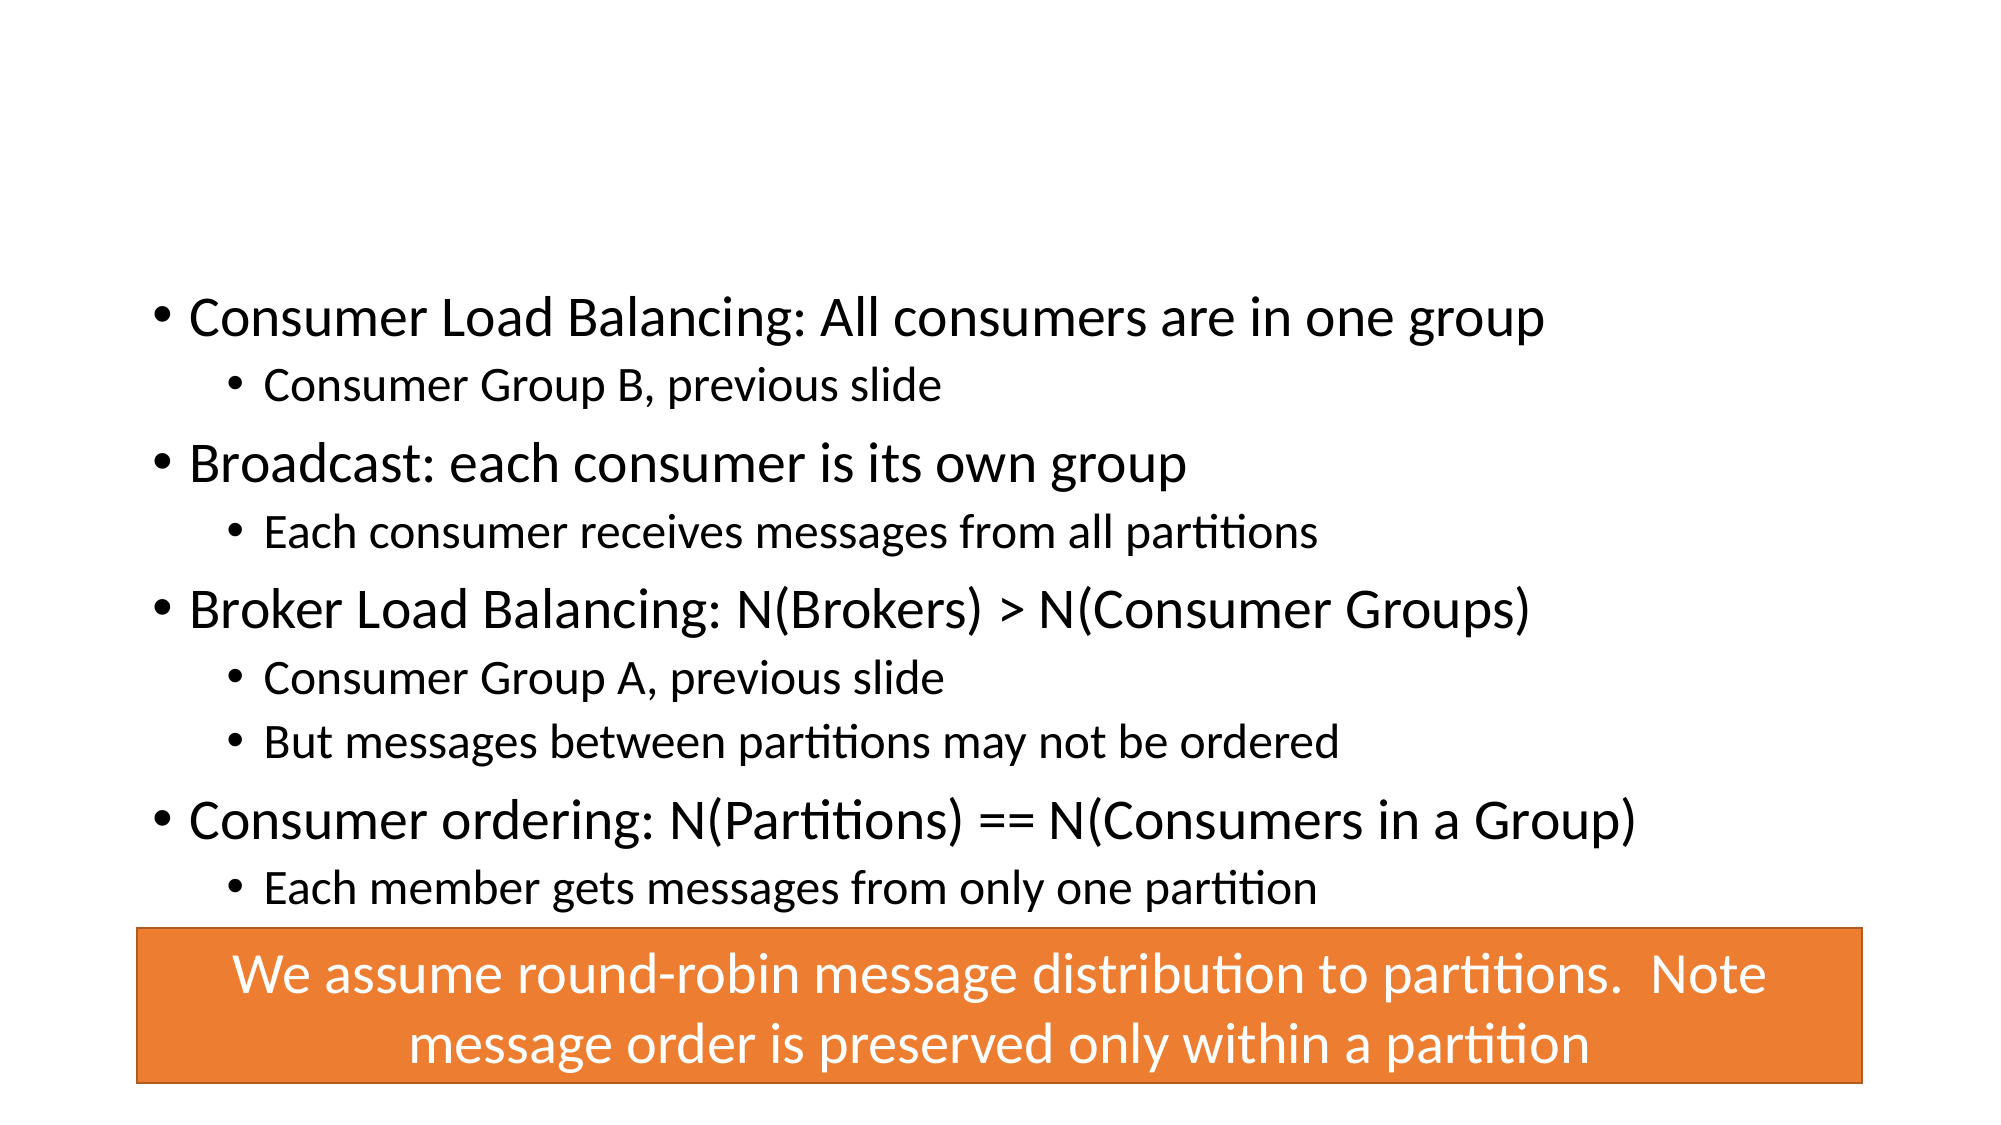

# Consumer Group Scenarios
Consumer Load Balancing: All consumers are in one group
Consumer Group B, previous slide
Broadcast: each consumer is its own group
Each consumer receives messages from all partitions
Broker Load Balancing: N(Brokers) > N(Consumer Groups)
Consumer Group A, previous slide
But messages between partitions may not be ordered
Consumer ordering: N(Partitions) == N(Consumers in a Group)
Each member gets messages from only one partition
We assume round-robin message distribution to partitions.  Note message order is preserved only within a partition